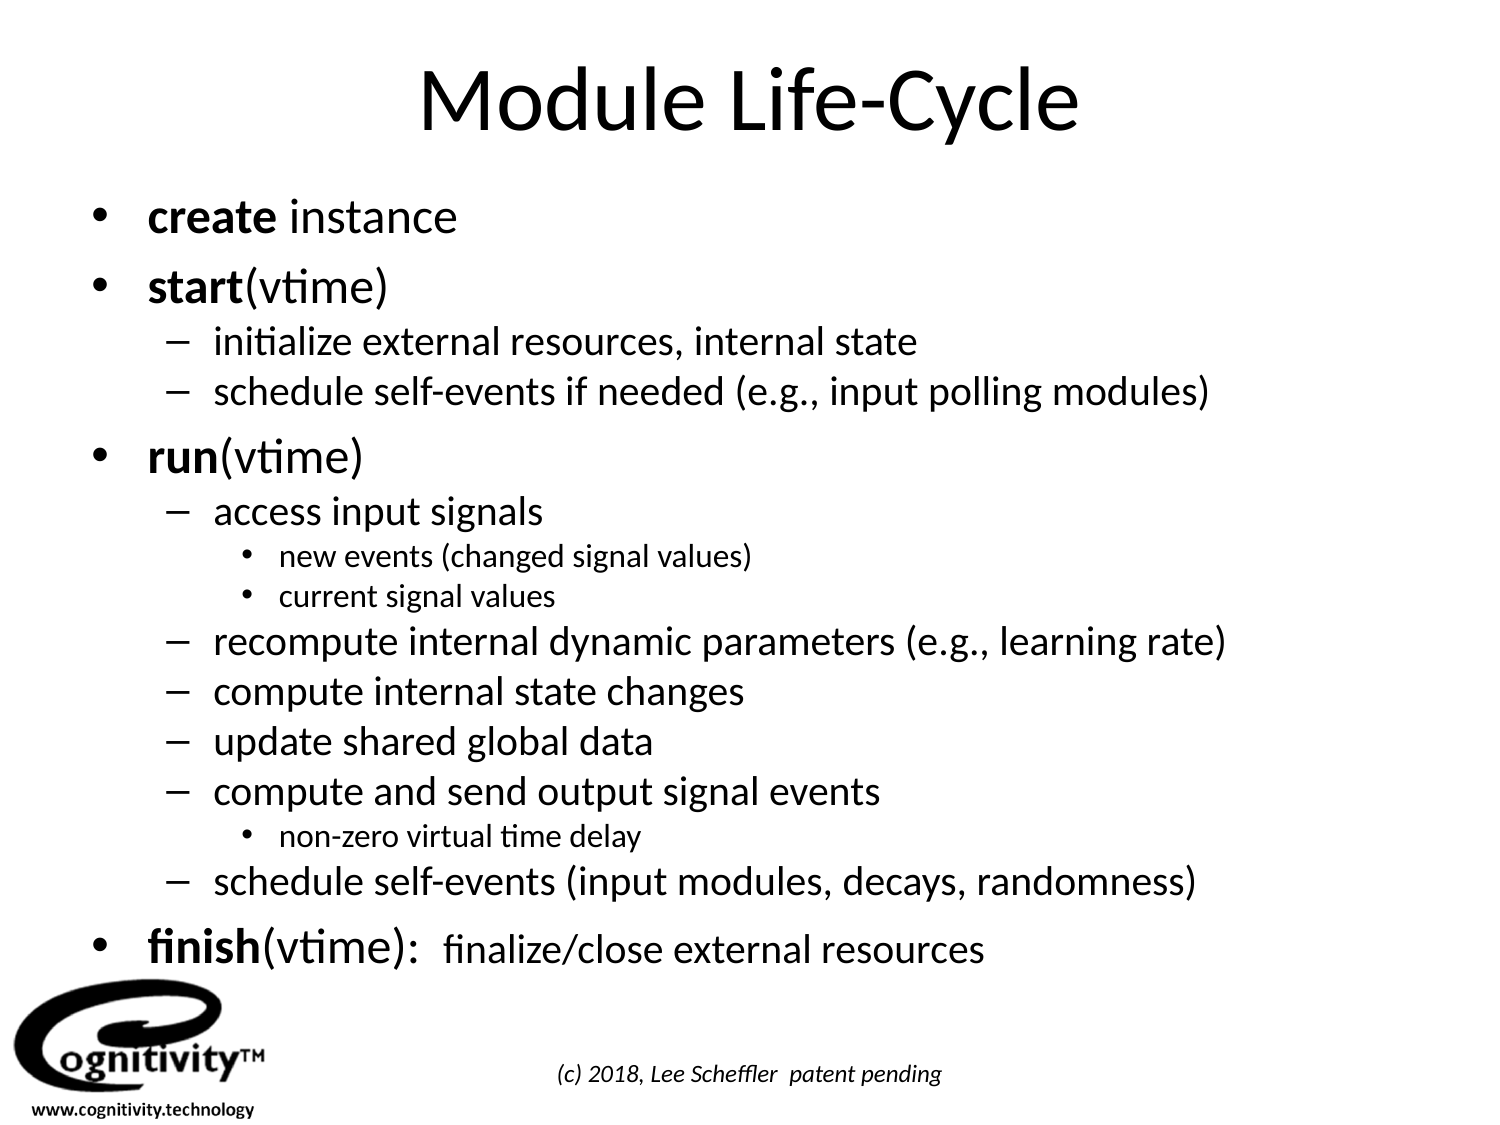

# Module Life-Cycle
create instance
start(vtime)
initialize external resources, internal state
schedule self-events if needed (e.g., input polling modules)
run(vtime)
access input signals
new events (changed signal values)
current signal values
recompute internal dynamic parameters (e.g., learning rate)
compute internal state changes
update shared global data
compute and send output signal events
non-zero virtual time delay
schedule self-events (input modules, decays, randomness)
finish(vtime):  finalize/close external resources
(c) 2018, Lee Scheffler  patent pending